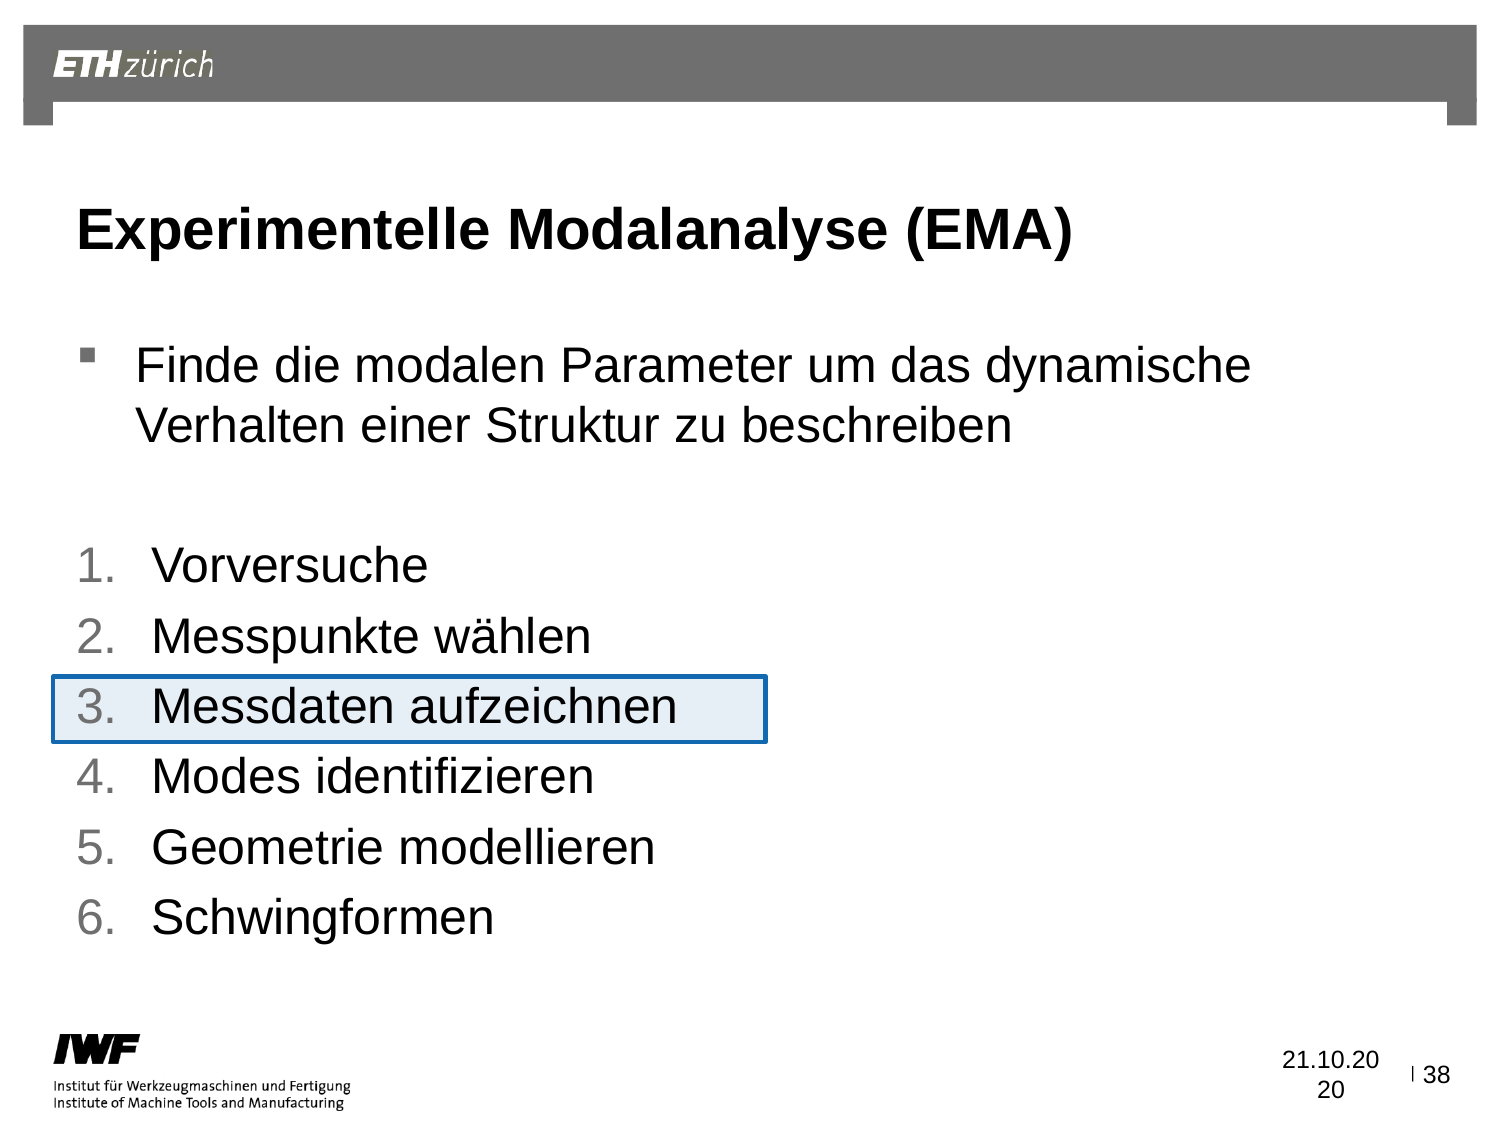

# Experimentelle Modalanalyse (EMA)
Finde die modalen Parameter um das dynamische Verhalten einer Struktur zu beschreiben

Vorversuche
Messpunkte wählen
Messdaten aufzeichnen
Modes identifizieren
Geometrie modellieren
Schwingformen

21.10.2020
38